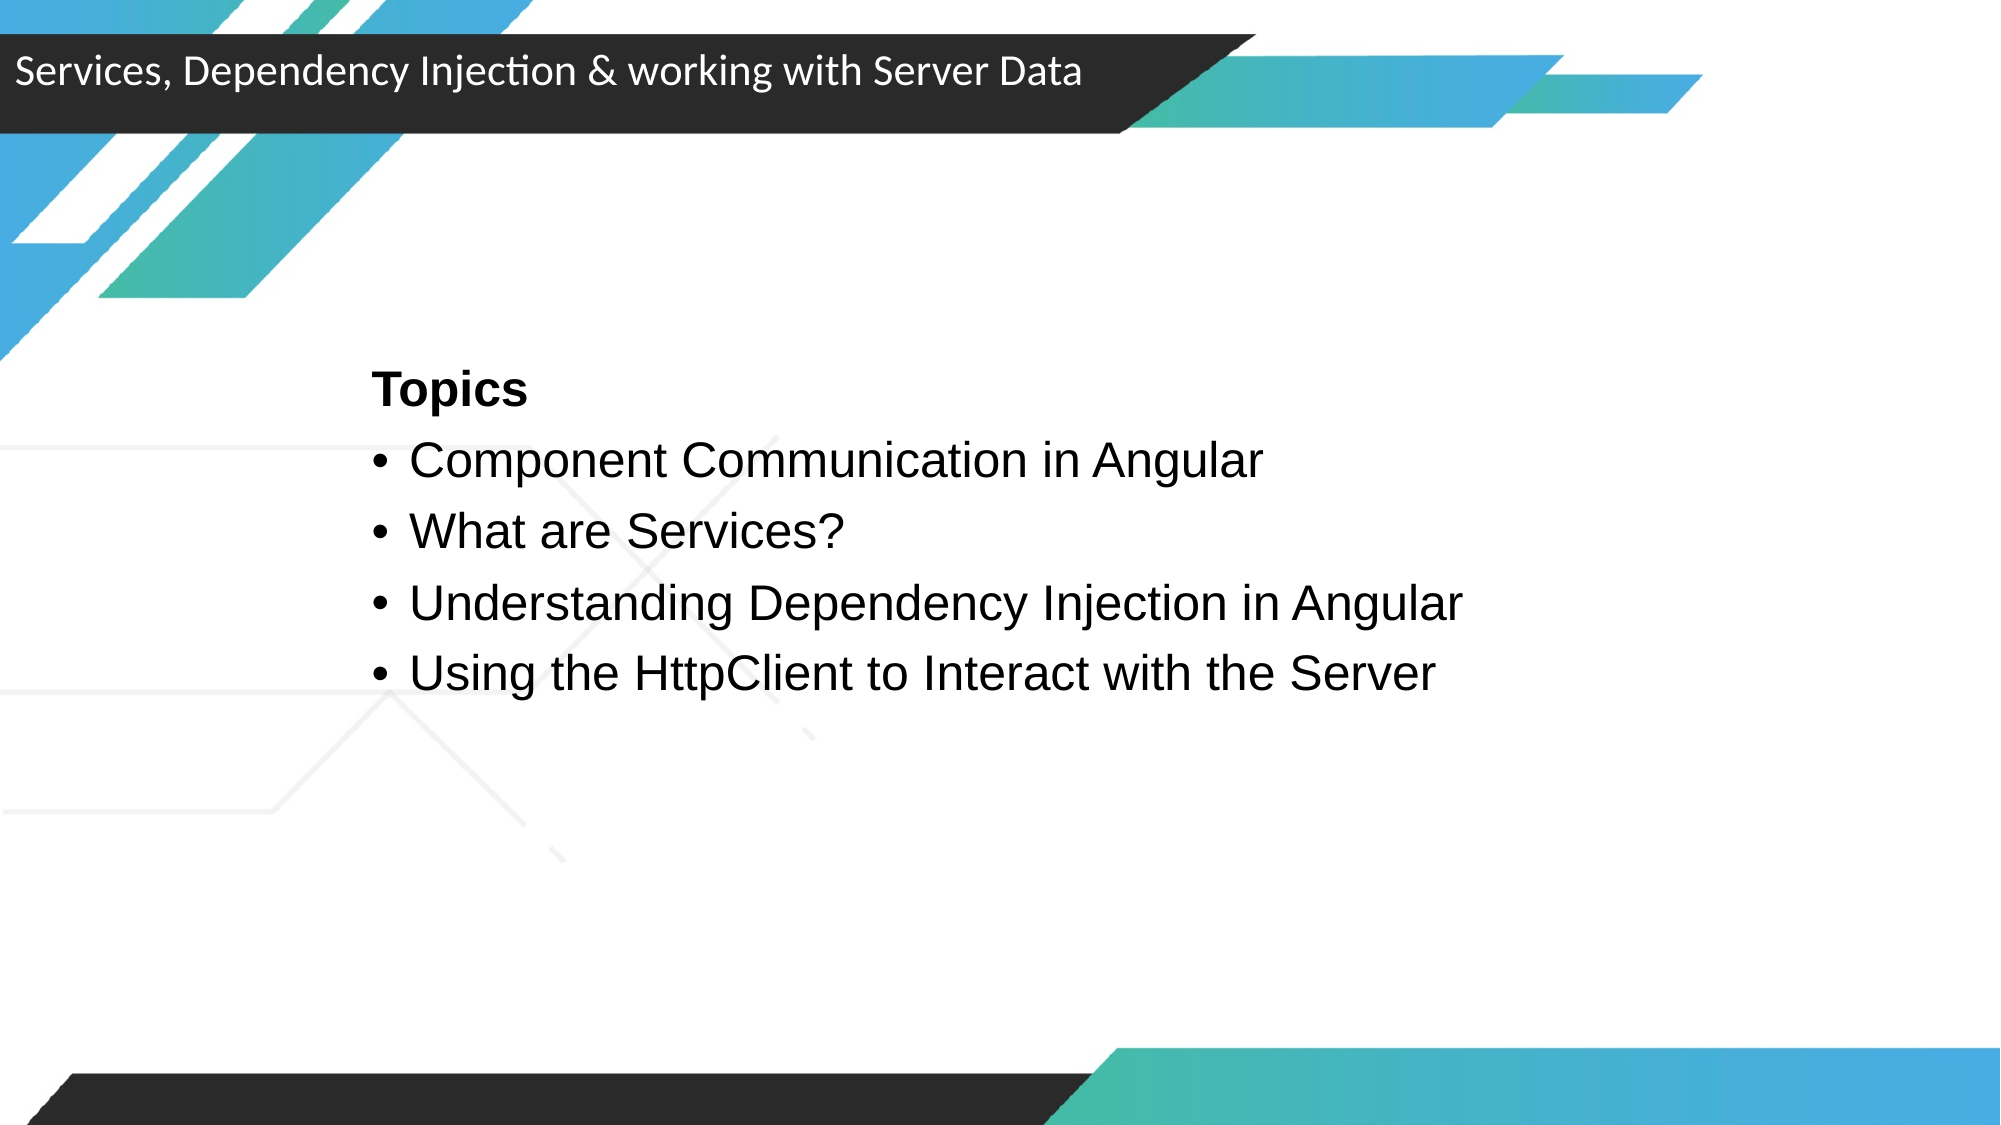

Services, Dependency Injection & working with Server Data
Topics
Component Communication in Angular
What are Services?
Understanding Dependency Injection in Angular
Using the HttpClient to Interact with the Server